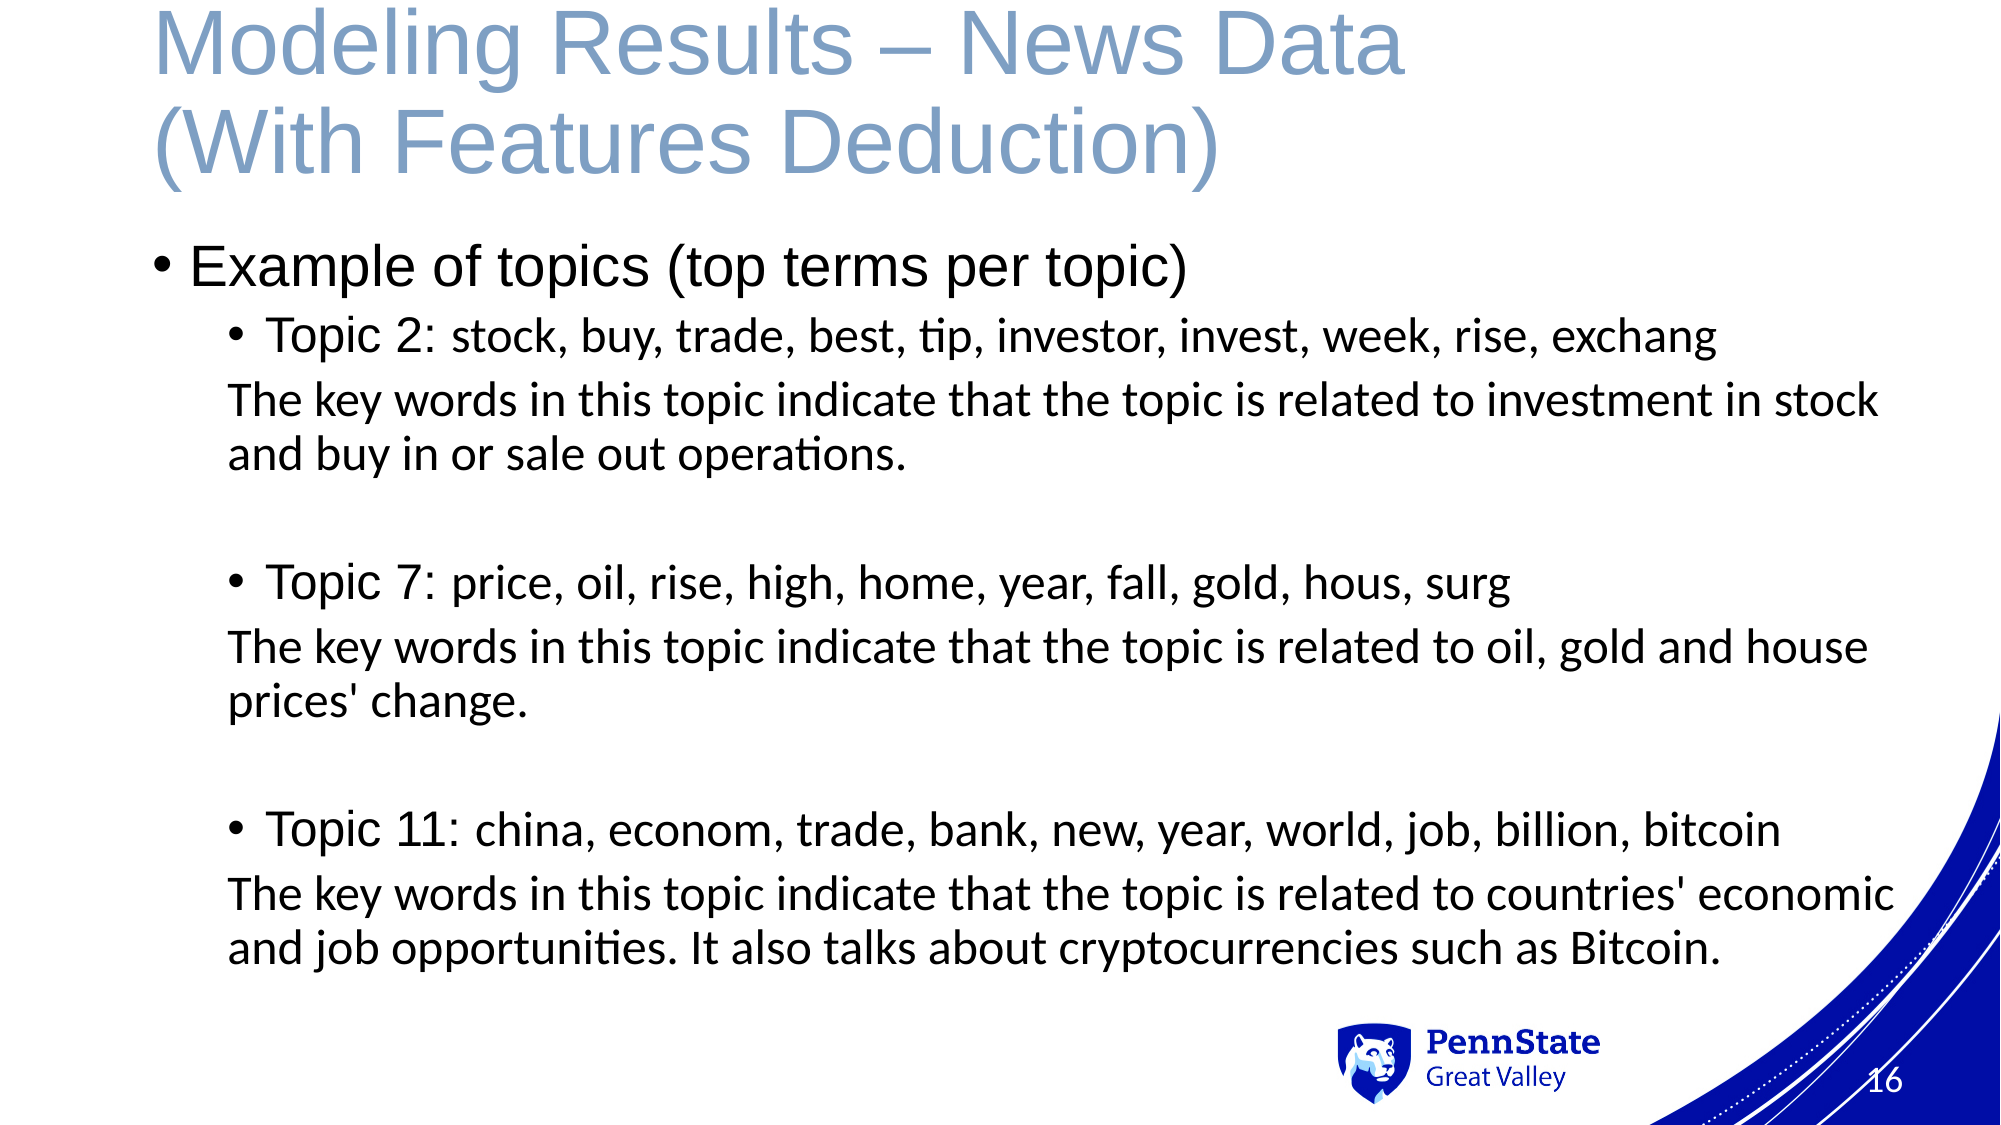

# Modeling Results – News Data  (With Features Deduction)

Example of topics (top terms per topic)
Topic 2: stock, buy, trade, best, tip, investor, invest, week, rise, exchang
The key words in this topic indicate that the topic is related to investment in stock and buy in or sale out operations.

Topic 7: price, oil, rise, high, home, year, fall, gold, hous, surg
The key words in this topic indicate that the topic is related to oil, gold and house prices' change.

Topic 11: china, econom, trade, bank, new, year, world, job, billion, bitcoin
The key words in this topic indicate that the topic is related to countries' economic and job opportunities. It also talks about cryptocurrencies such as Bitcoin.